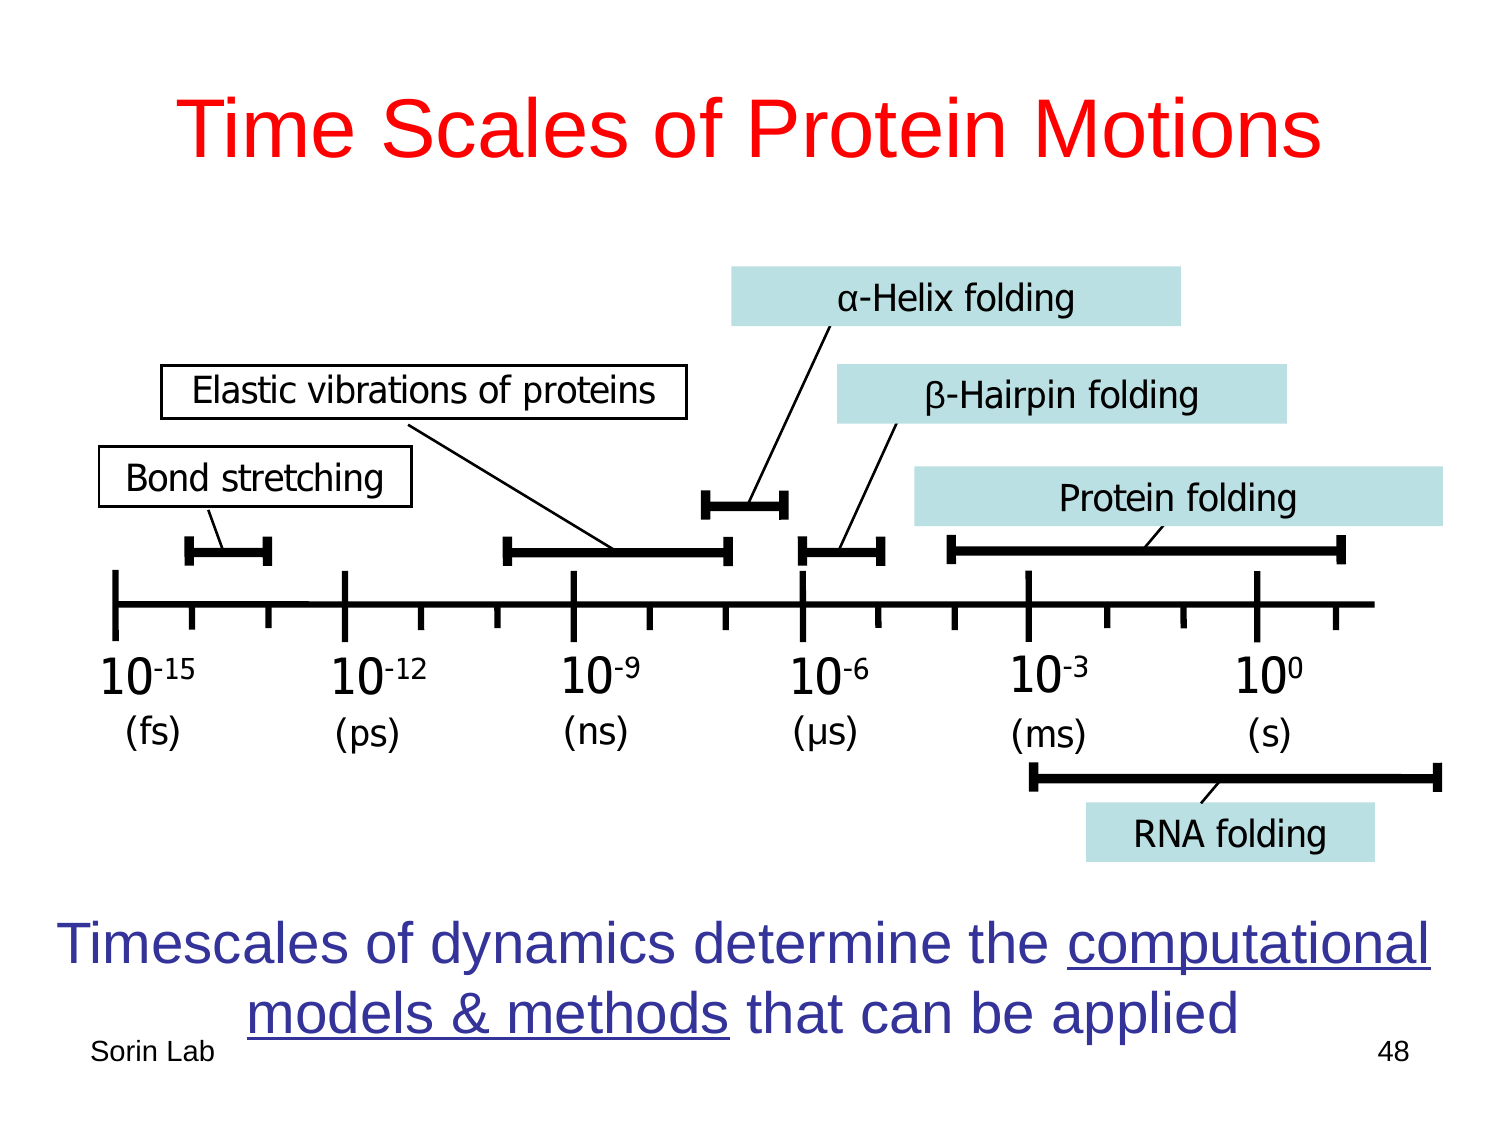

# Time Scales of Protein Motions
α-Helix folding

β-Hairpin folding

Elastic vibrations of proteins

Bond stretching
Protein folding

10-3
10-9
100
10-15
10-12
10-6
(fs)
(ns)
(μs)
(ps)
(s)
(ms)

RNA folding
Timescales of dynamics determine the computational models & methods that can be applied
Sorin Lab
48